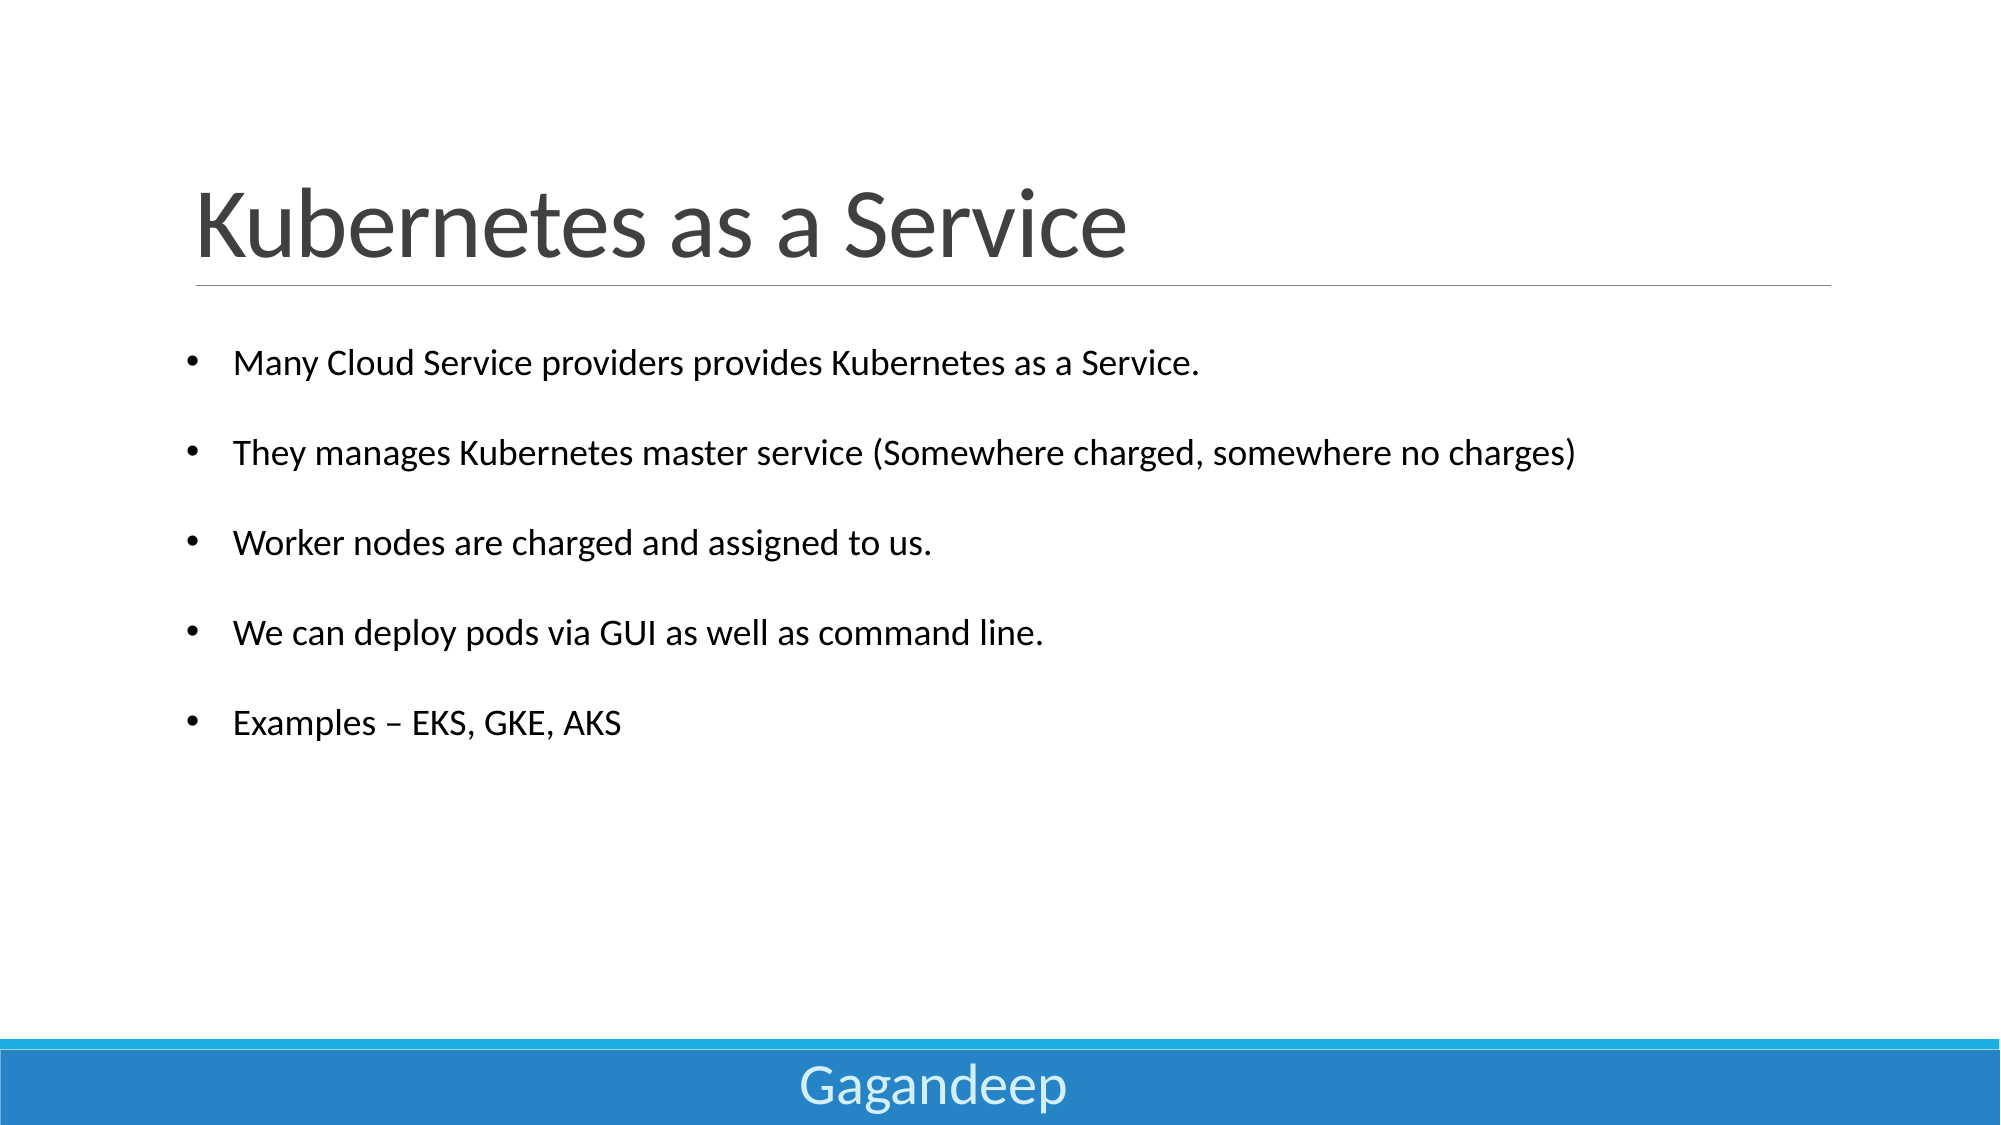

# Kubernetes as a Service
Many Cloud Service providers provides Kubernetes as a Service.

They manages Kubernetes master service (Somewhere charged, somewhere no charges)

Worker nodes are charged and assigned to us.

We can deploy pods via GUI as well as command line.

Examples – EKS, GKE, AKS

    Gagandeep